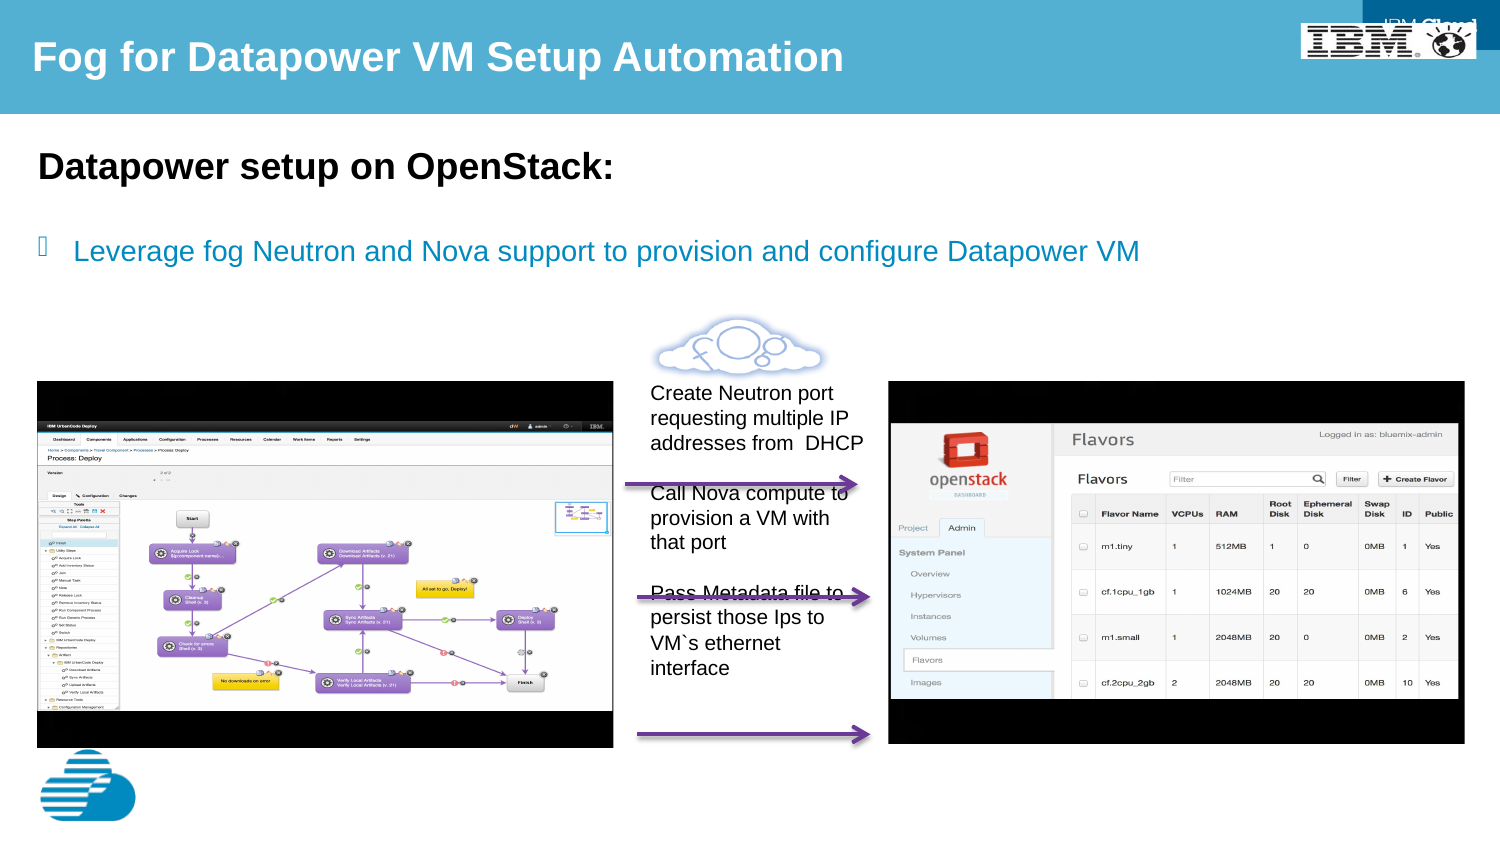

Fog for Datapower VM Setup Automation

Datapower setup on OpenStack:

Leverage fog Neutron and Nova support to provision and configure Datapower VM

Create Neutron port  requesting multiple IP  addresses from  DHCP

Call Nova compute to  provision a VM with  that port

Pass Metadata file to  persist those Ips to  VM`s ethernet  interface